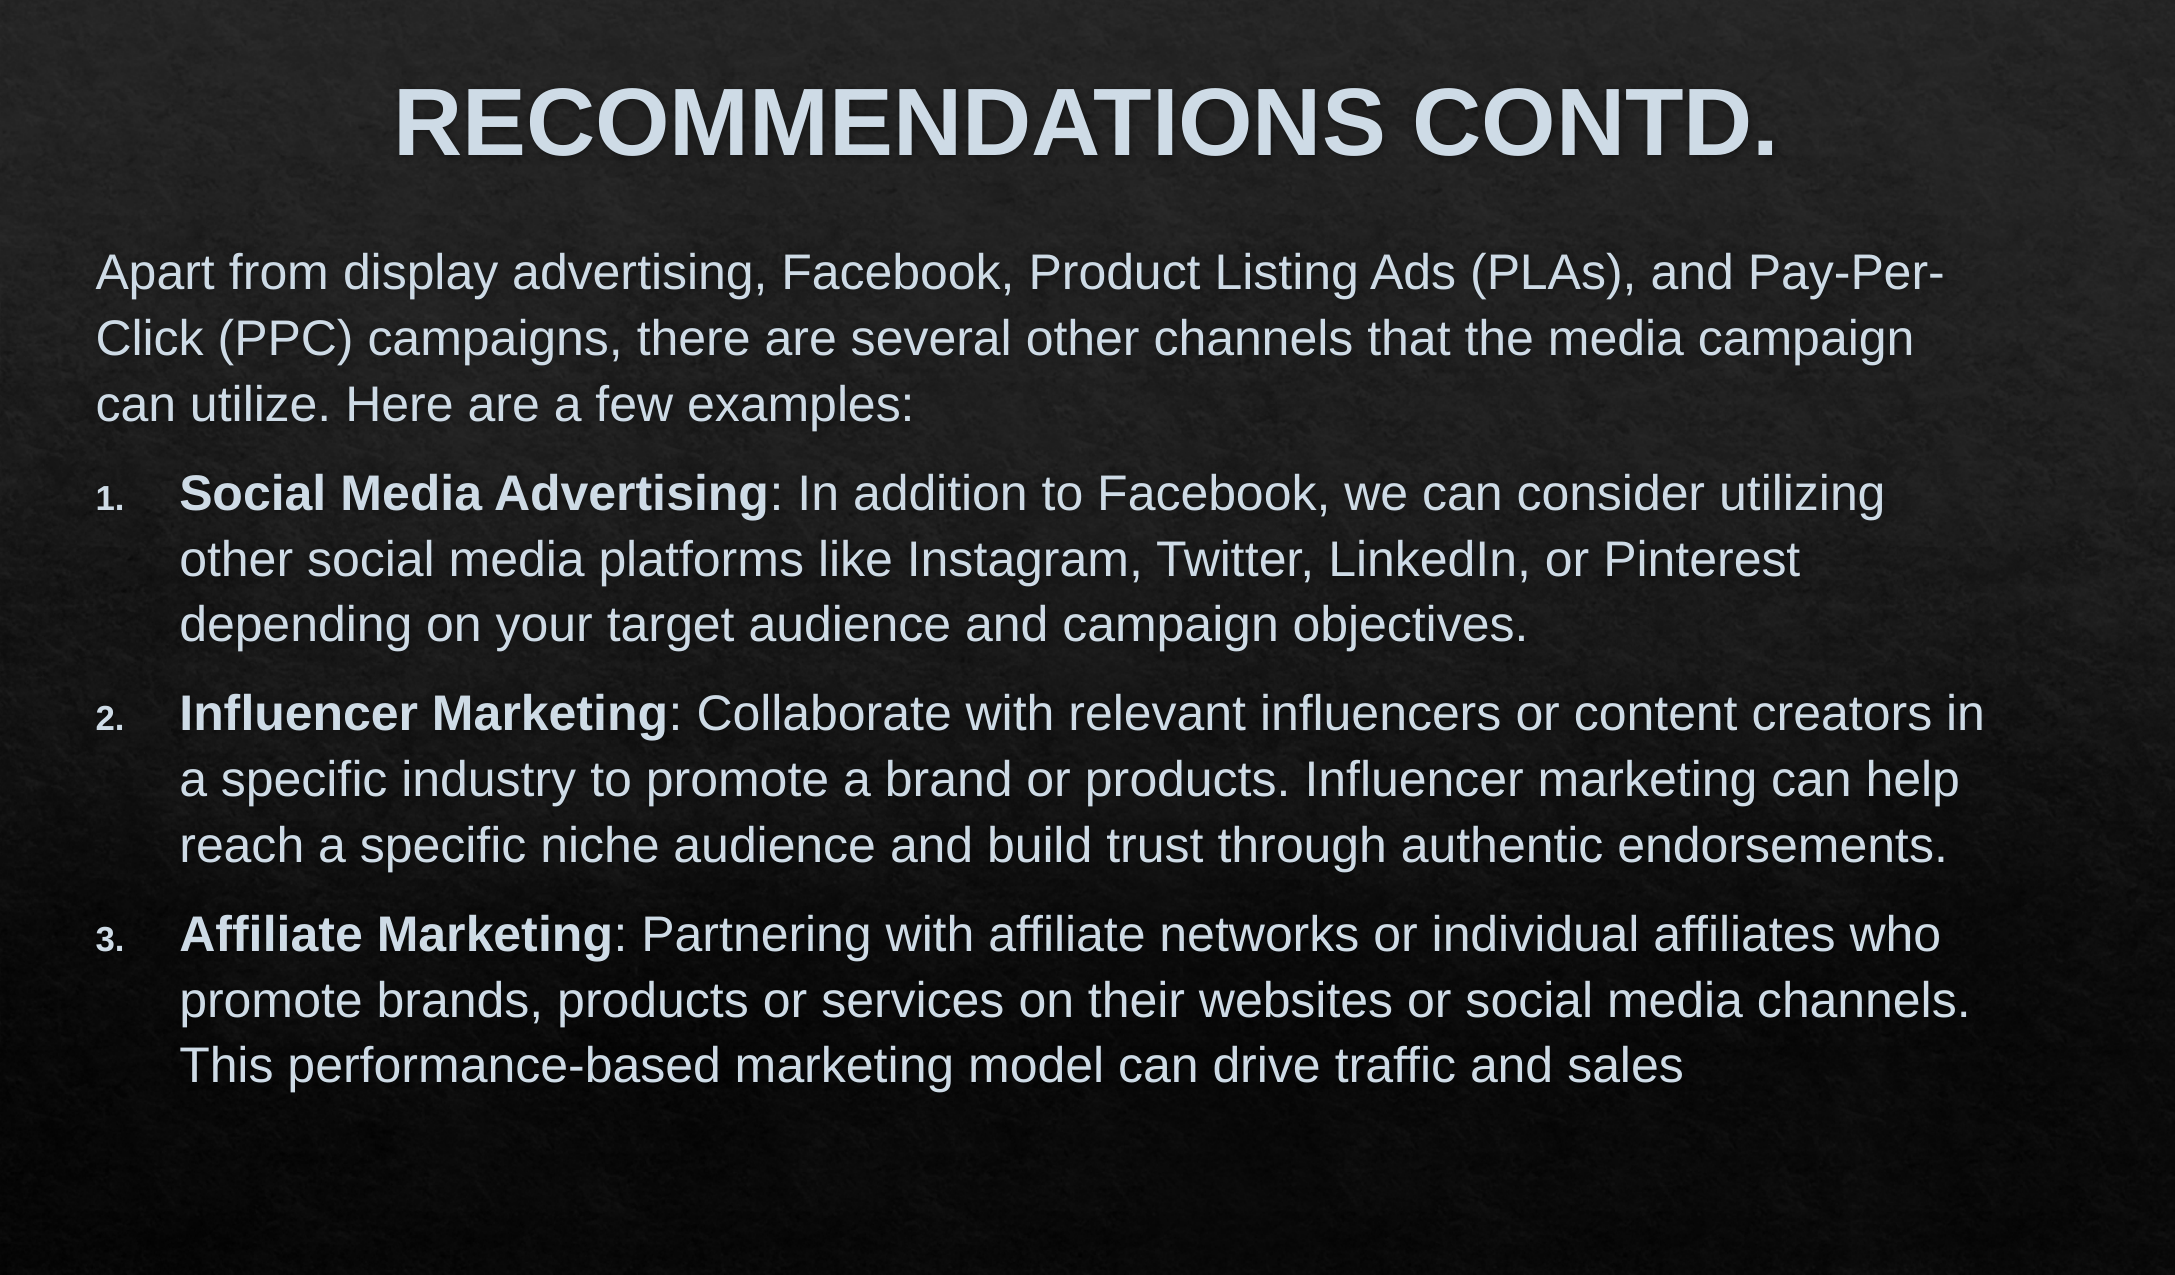

# RECOMMENDATIONS CONTD.
Apart from display advertising, Facebook, Product Listing Ads (PLAs), and Pay-Per-Click (PPC) campaigns, there are several other channels that the media campaign can utilize. Here are a few examples:
Social Media Advertising: In addition to Facebook, we can consider utilizing other social media platforms like Instagram, Twitter, LinkedIn, or Pinterest depending on your target audience and campaign objectives.
Influencer Marketing: Collaborate with relevant influencers or content creators in a specific industry to promote a brand or products. Influencer marketing can help reach a specific niche audience and build trust through authentic endorsements.
Affiliate Marketing: Partnering with affiliate networks or individual affiliates who promote brands, products or services on their websites or social media channels. This performance-based marketing model can drive traffic and sales